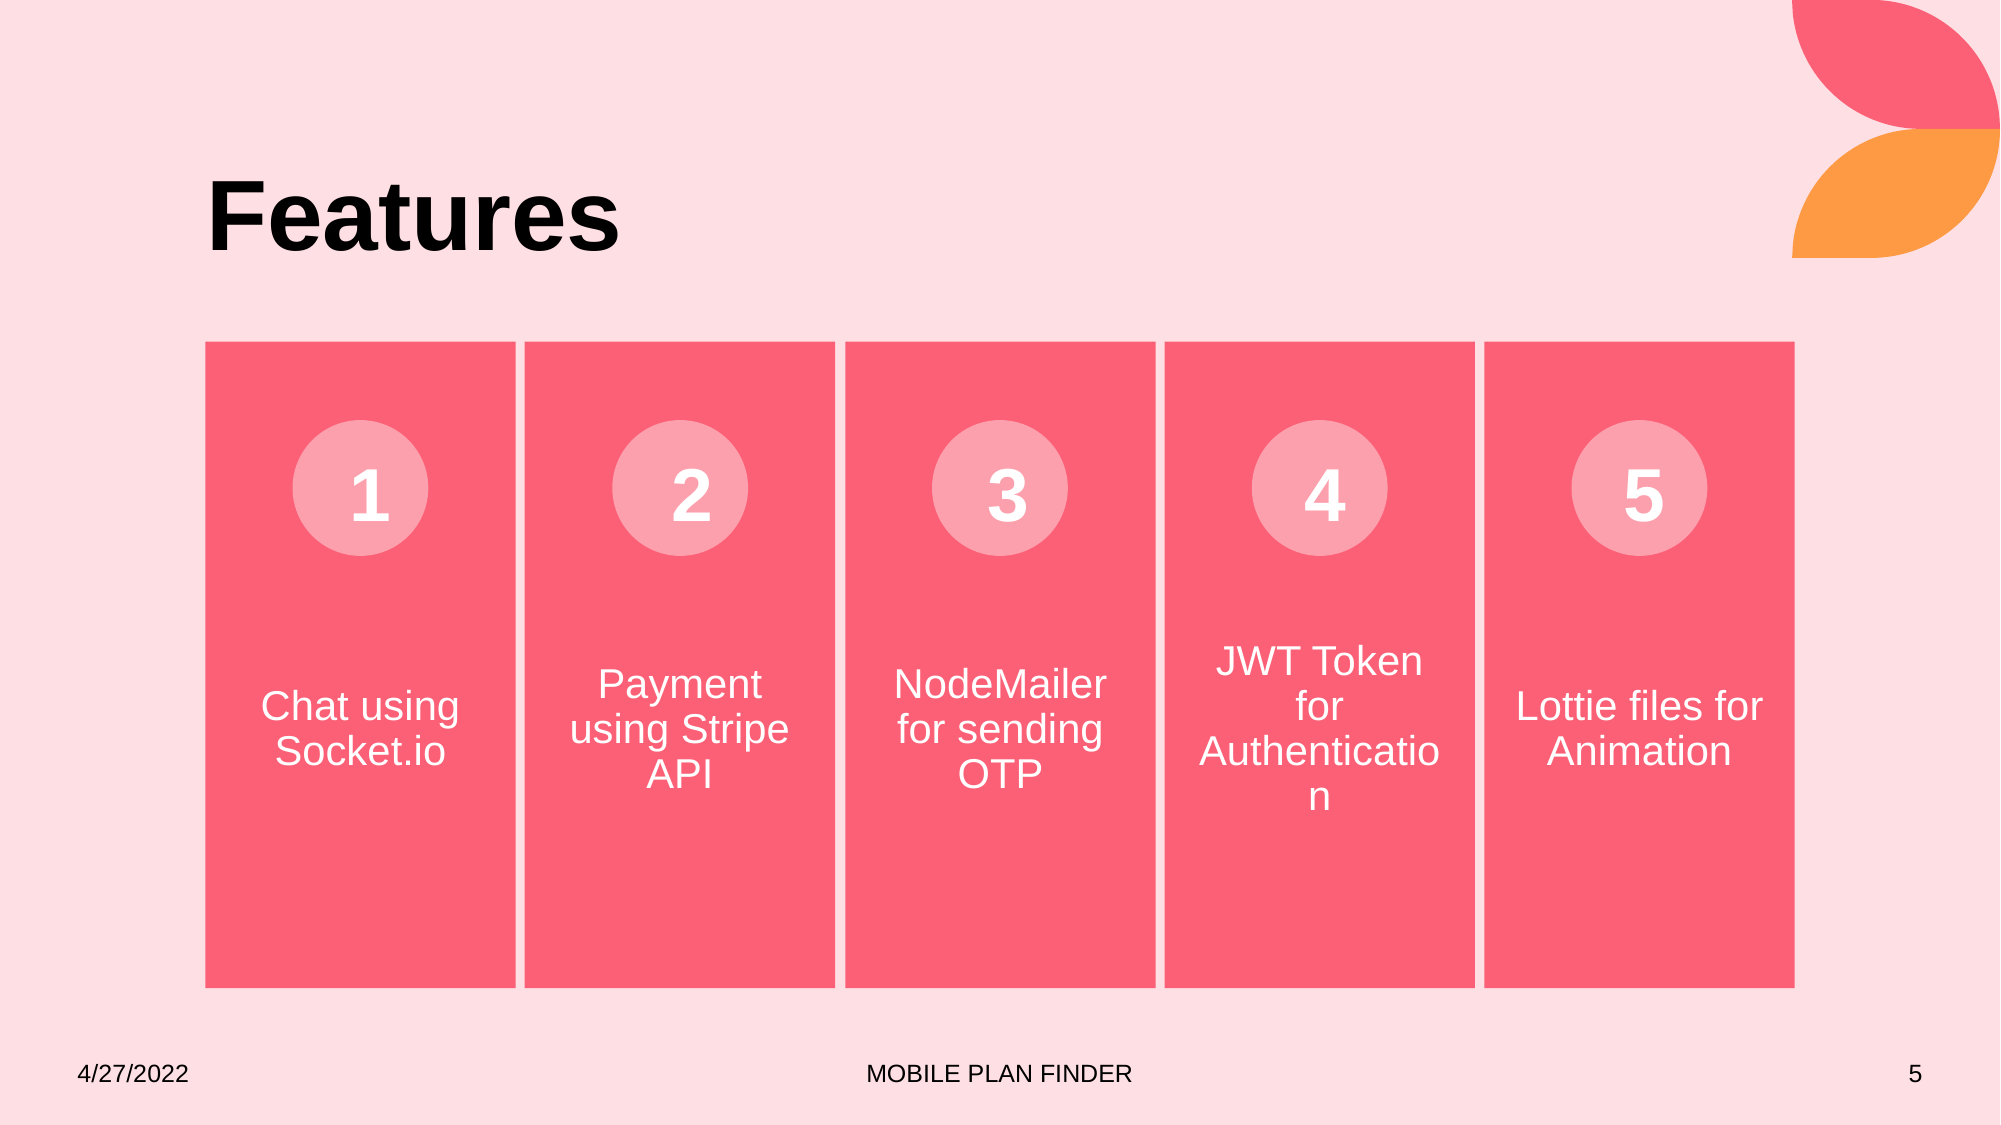

# Features
Chat using Socket.io
Payment using Stripe API
NodeMailer for sending OTP
JWT Token for Authentication
Lottie files for Animation
1
2
3
4
5
4/27/2022
MOBILE PLAN FINDER
5